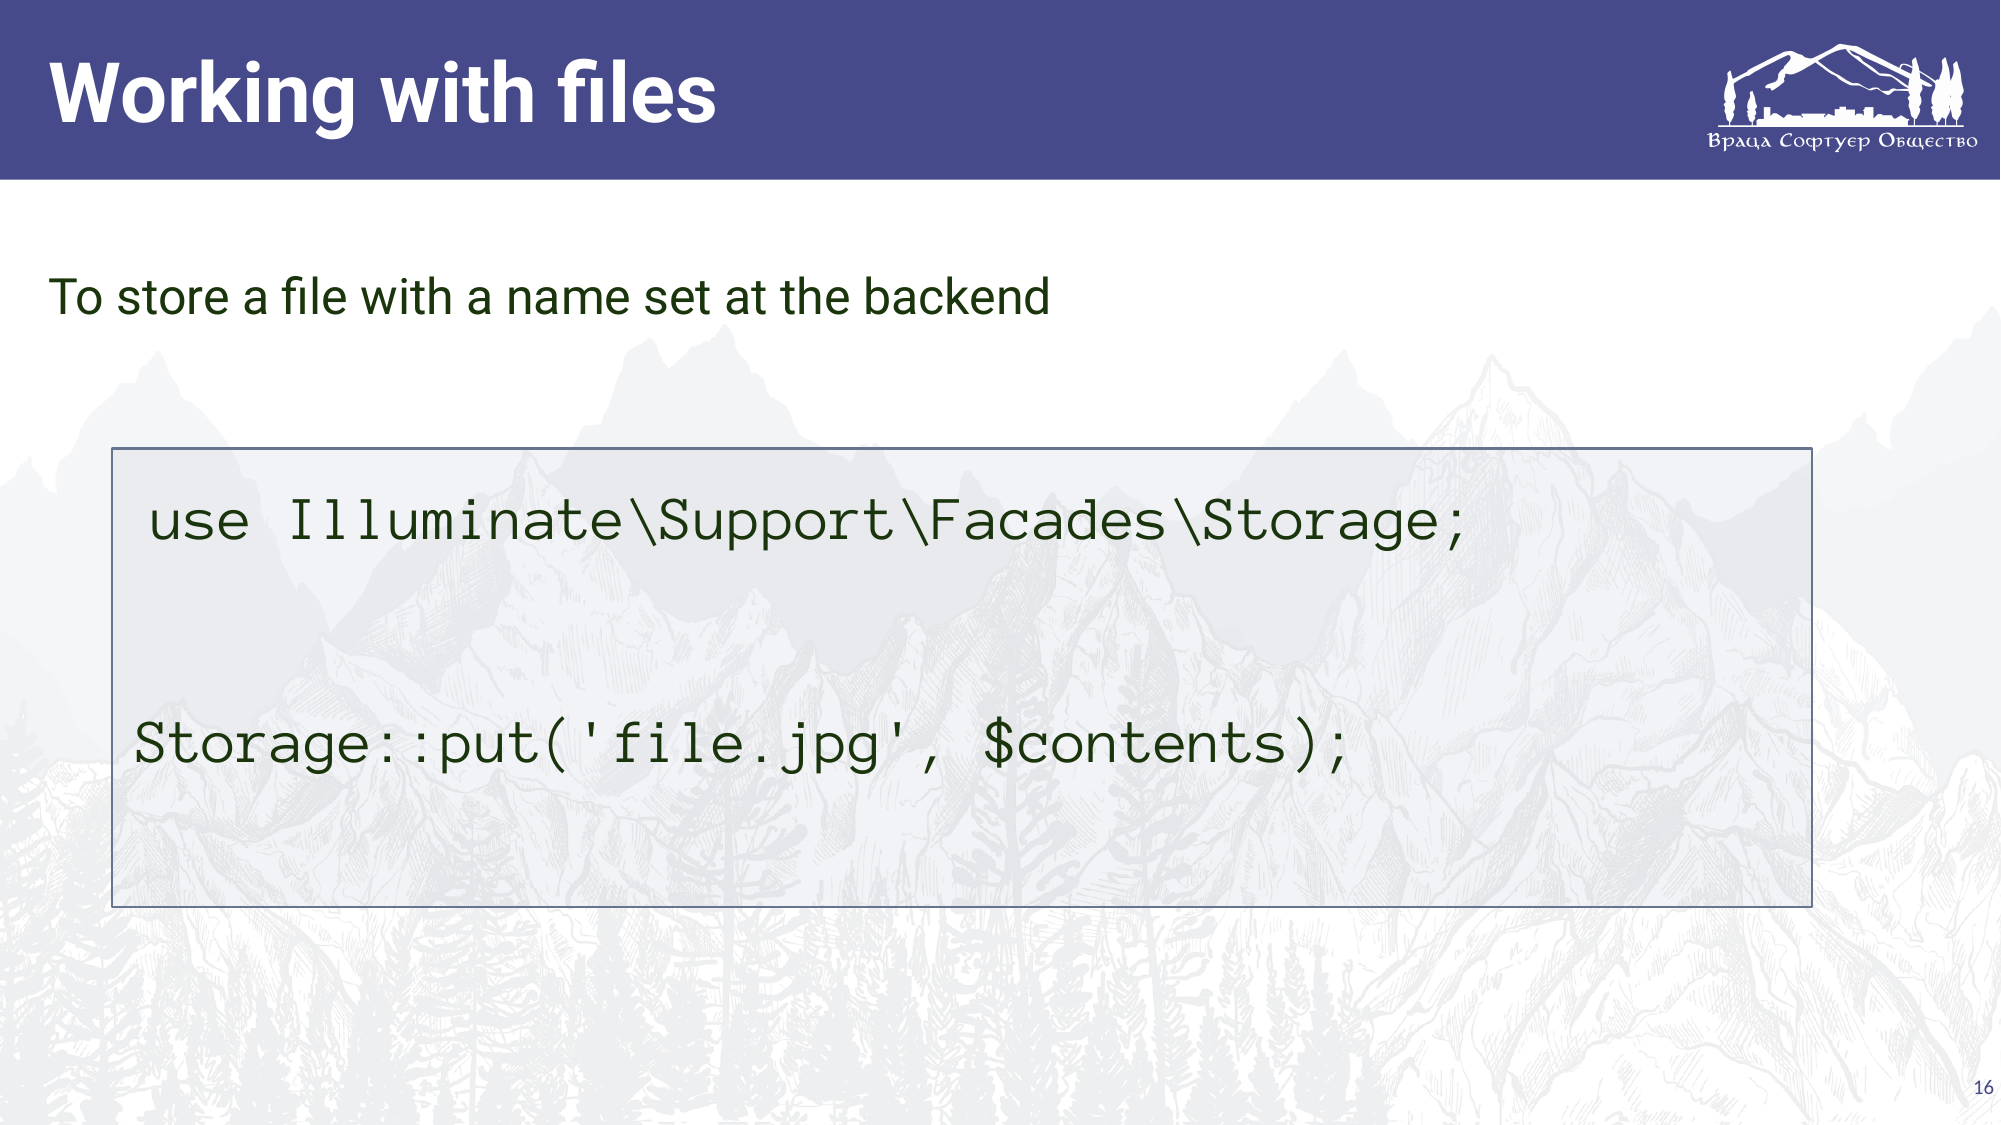

# Working with files
To store a file with a name set at the backend

 use Illuminate\Support\Facades\Storage;

Storage::put('file.jpg', $contents);
16